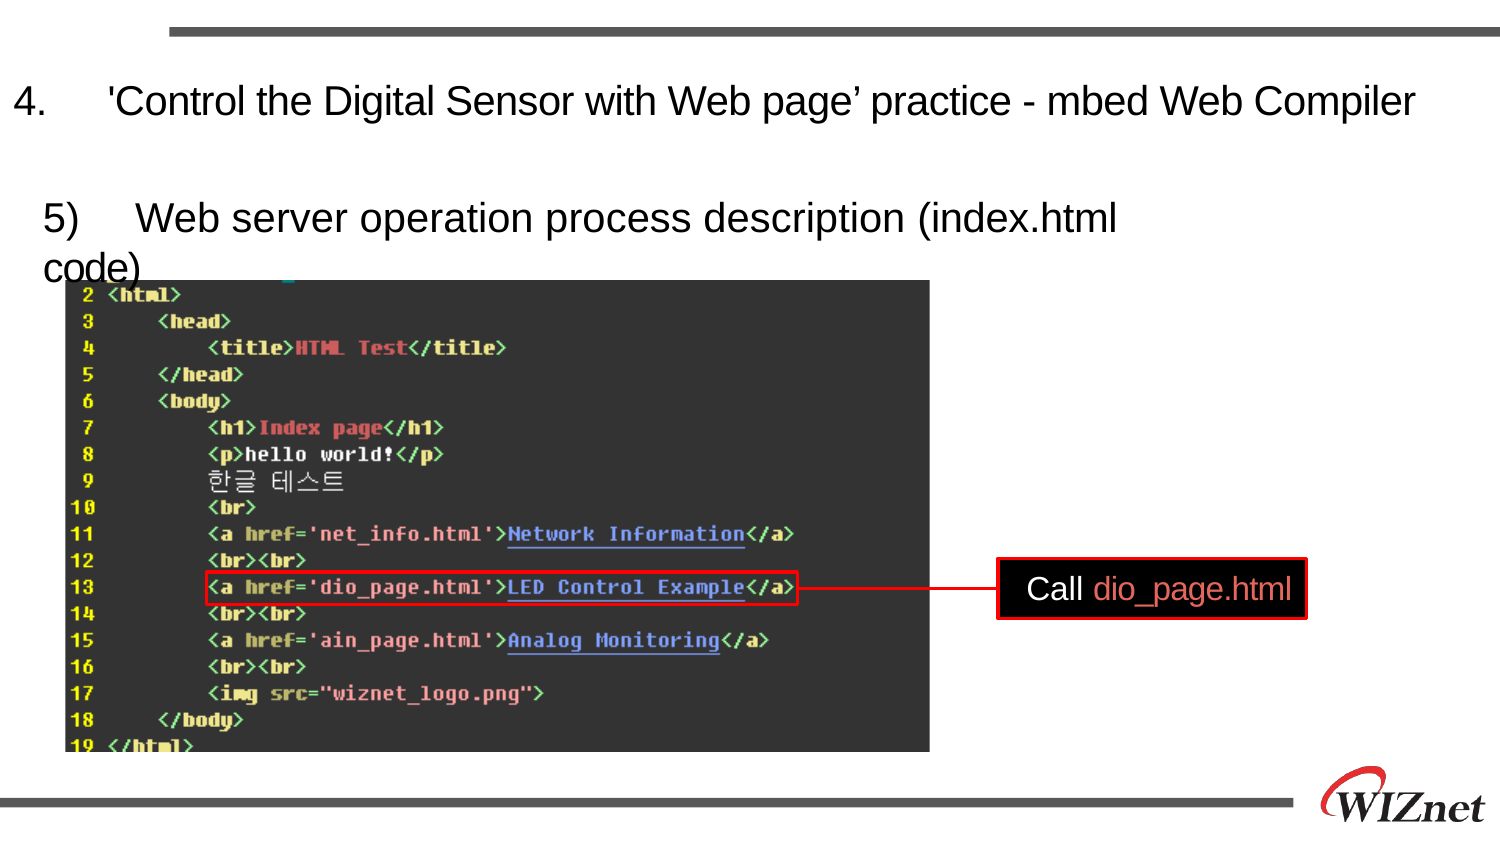

# 4.	 'Control the Digital Sensor with Web page’ practice - mbed Web Compiler
5)	 Web server operation process description (index.html code)

Call dio_page.html